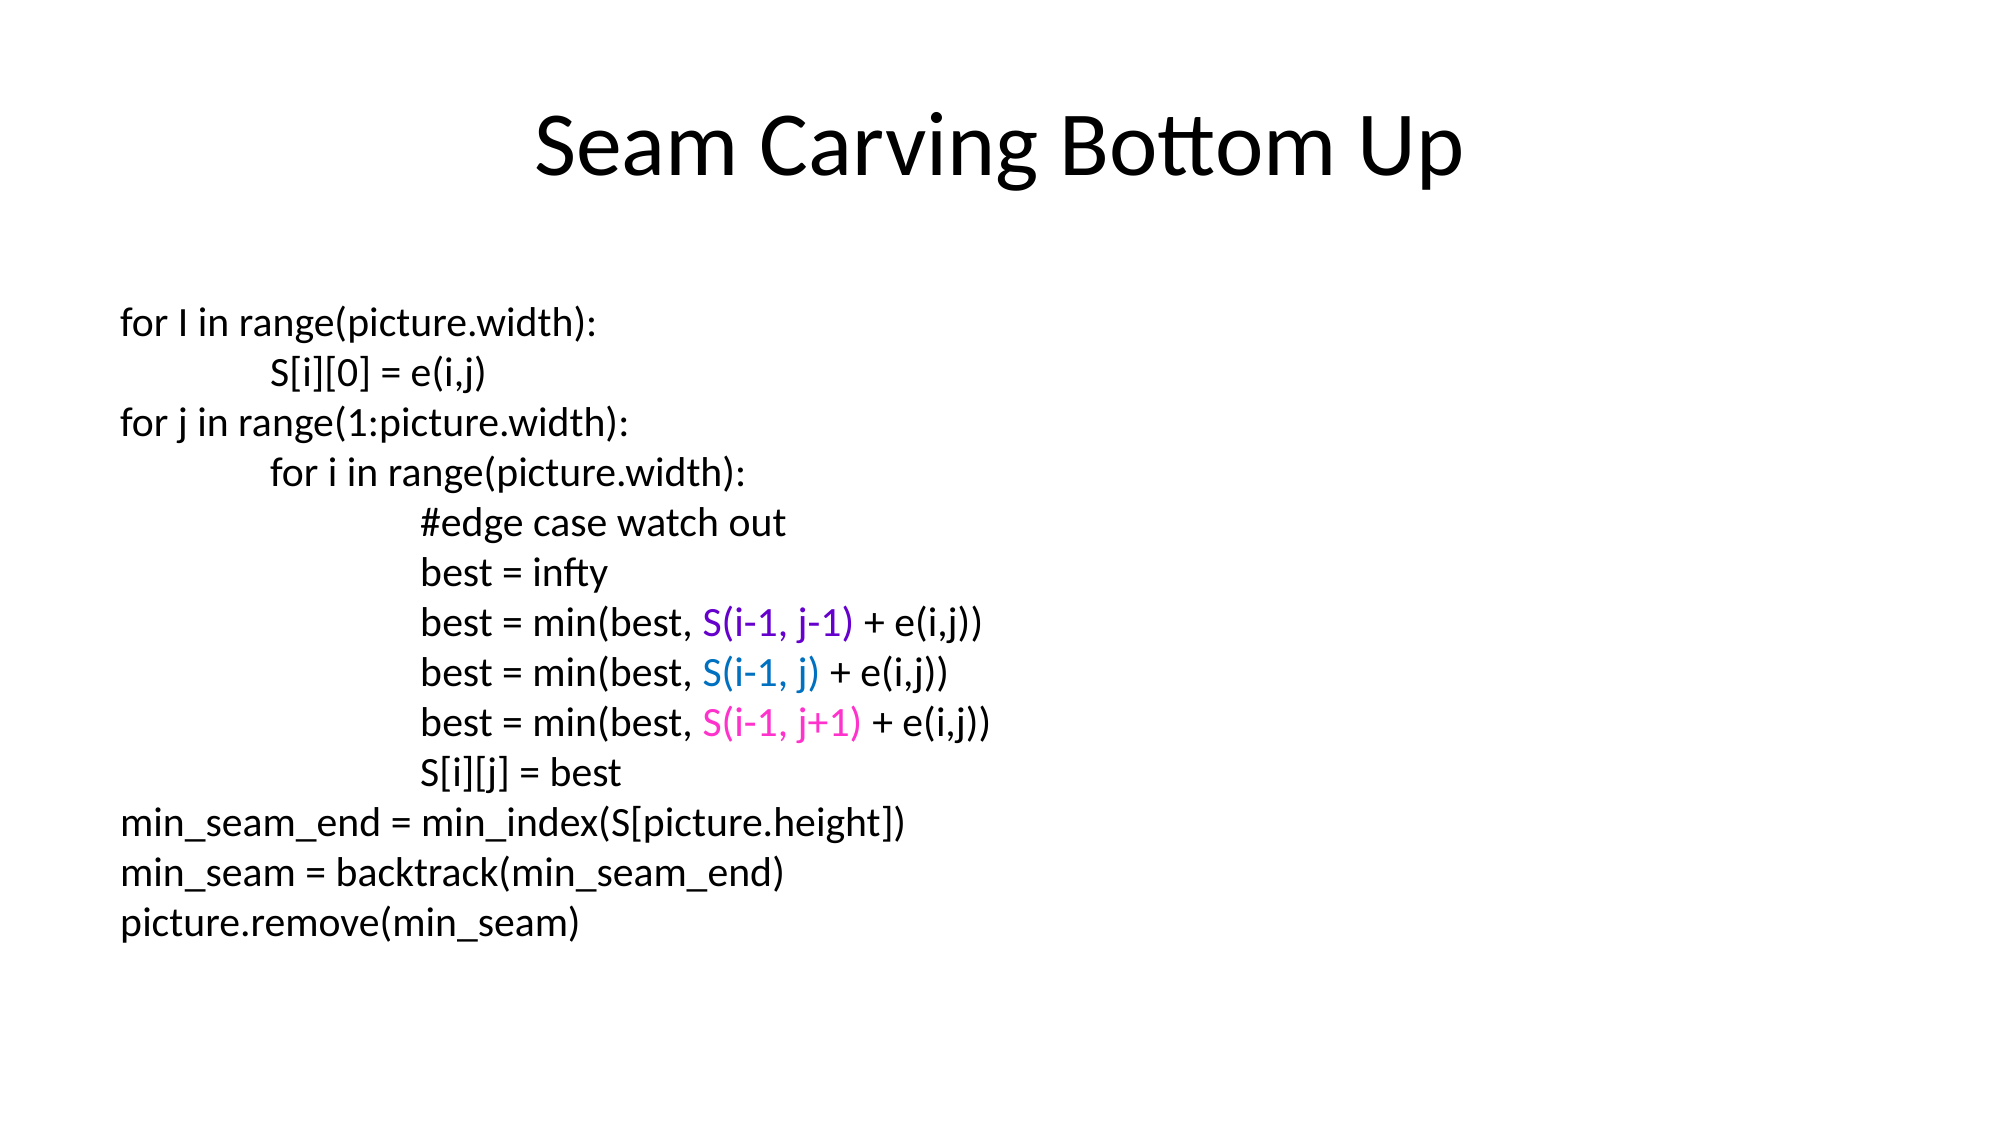

# Seam Carving Bottom Up
for I in range(picture.width):
	S[i][0] = e(i,j)
for j in range(1:picture.width):
	for i in range(picture.width):
		#edge case watch out
		best = infty
		best = min(best, S(i-1, j-1) + e(i,j))
		best = min(best, S(i-1, j) + e(i,j))
		best = min(best, S(i-1, j+1) + e(i,j))
		S[i][j] = best
min_seam_end = min_index(S[picture.height])
min_seam = backtrack(min_seam_end)
picture.remove(min_seam)